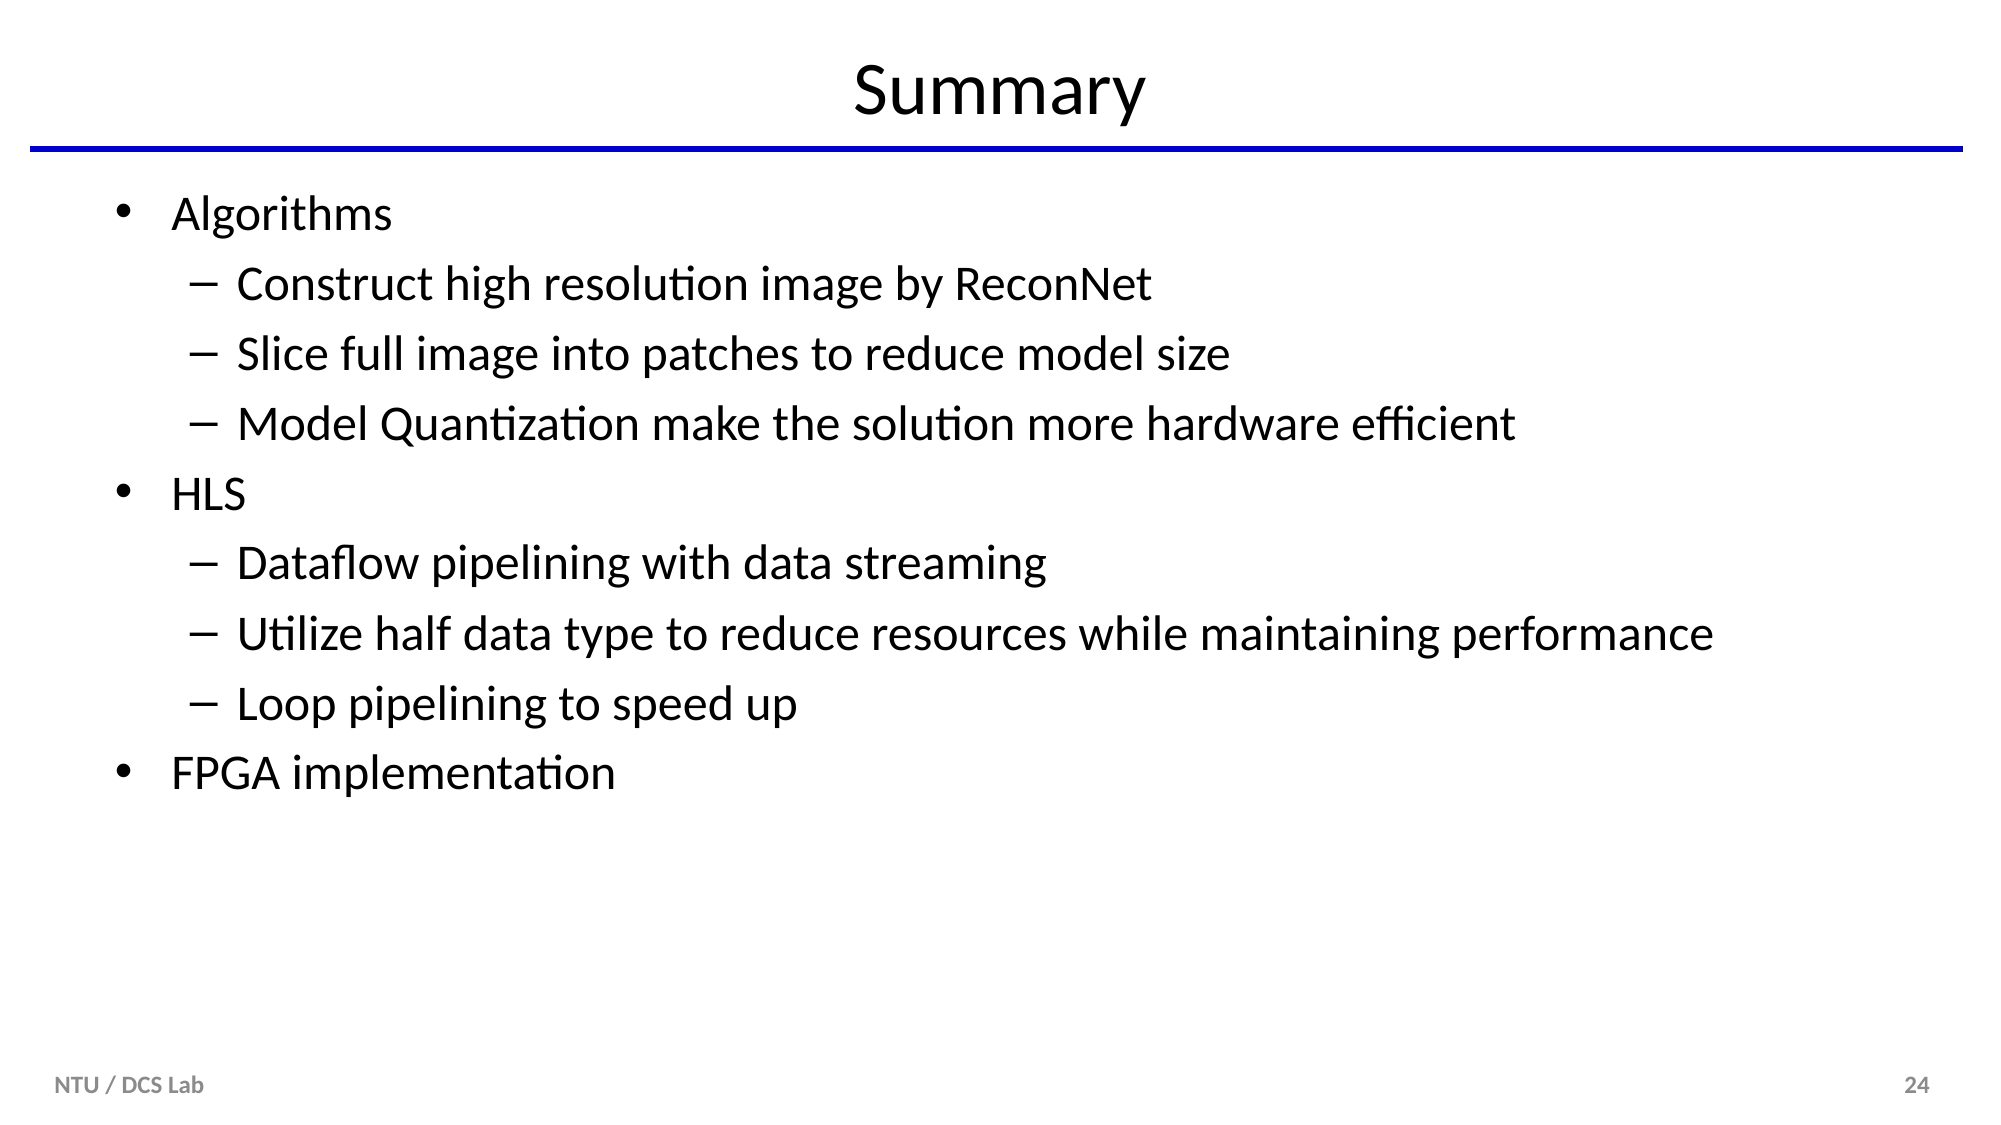

# Summary
Algorithms
Construct high resolution image by ReconNet
Slice full image into patches to reduce model size
Model Quantization make the solution more hardware efficient
HLS
Dataflow pipelining with data streaming
Utilize half data type to reduce resources while maintaining performance
Loop pipelining to speed up
FPGA implementation

NTU / DCS Lab
24